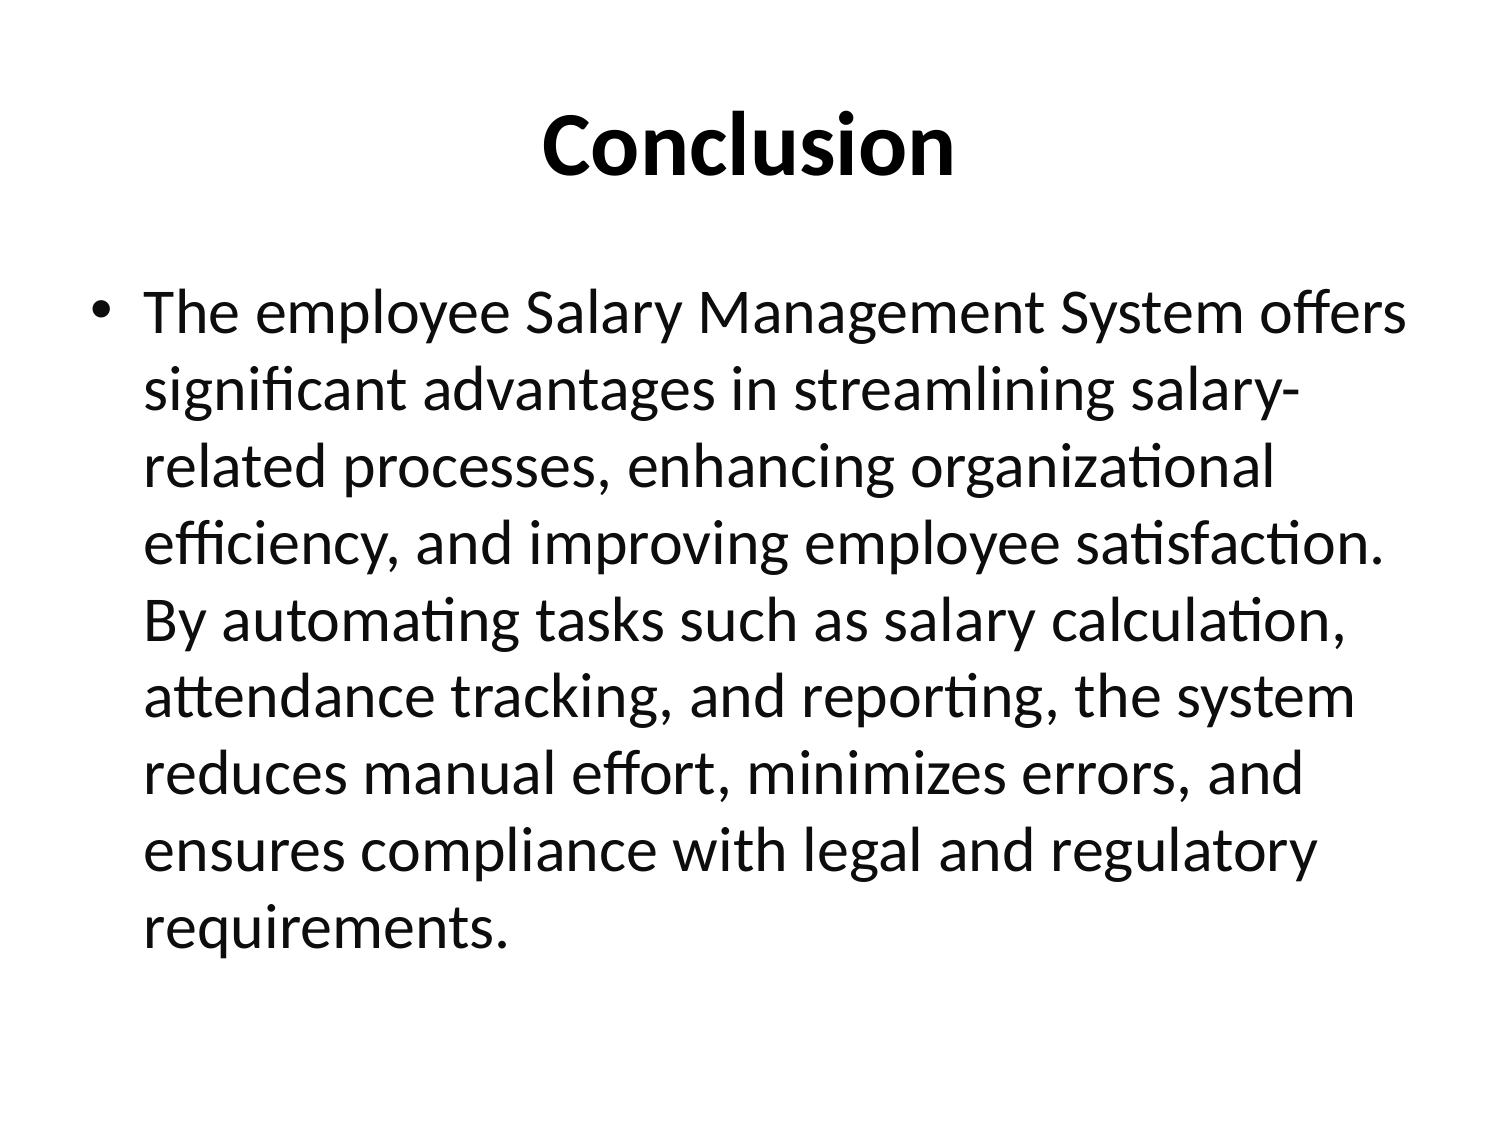

# Conclusion
The employee Salary Management System offers significant advantages in streamlining salary-related processes, enhancing organizational efficiency, and improving employee satisfaction. By automating tasks such as salary calculation, attendance tracking, and reporting, the system reduces manual effort, minimizes errors, and ensures compliance with legal and regulatory requirements.